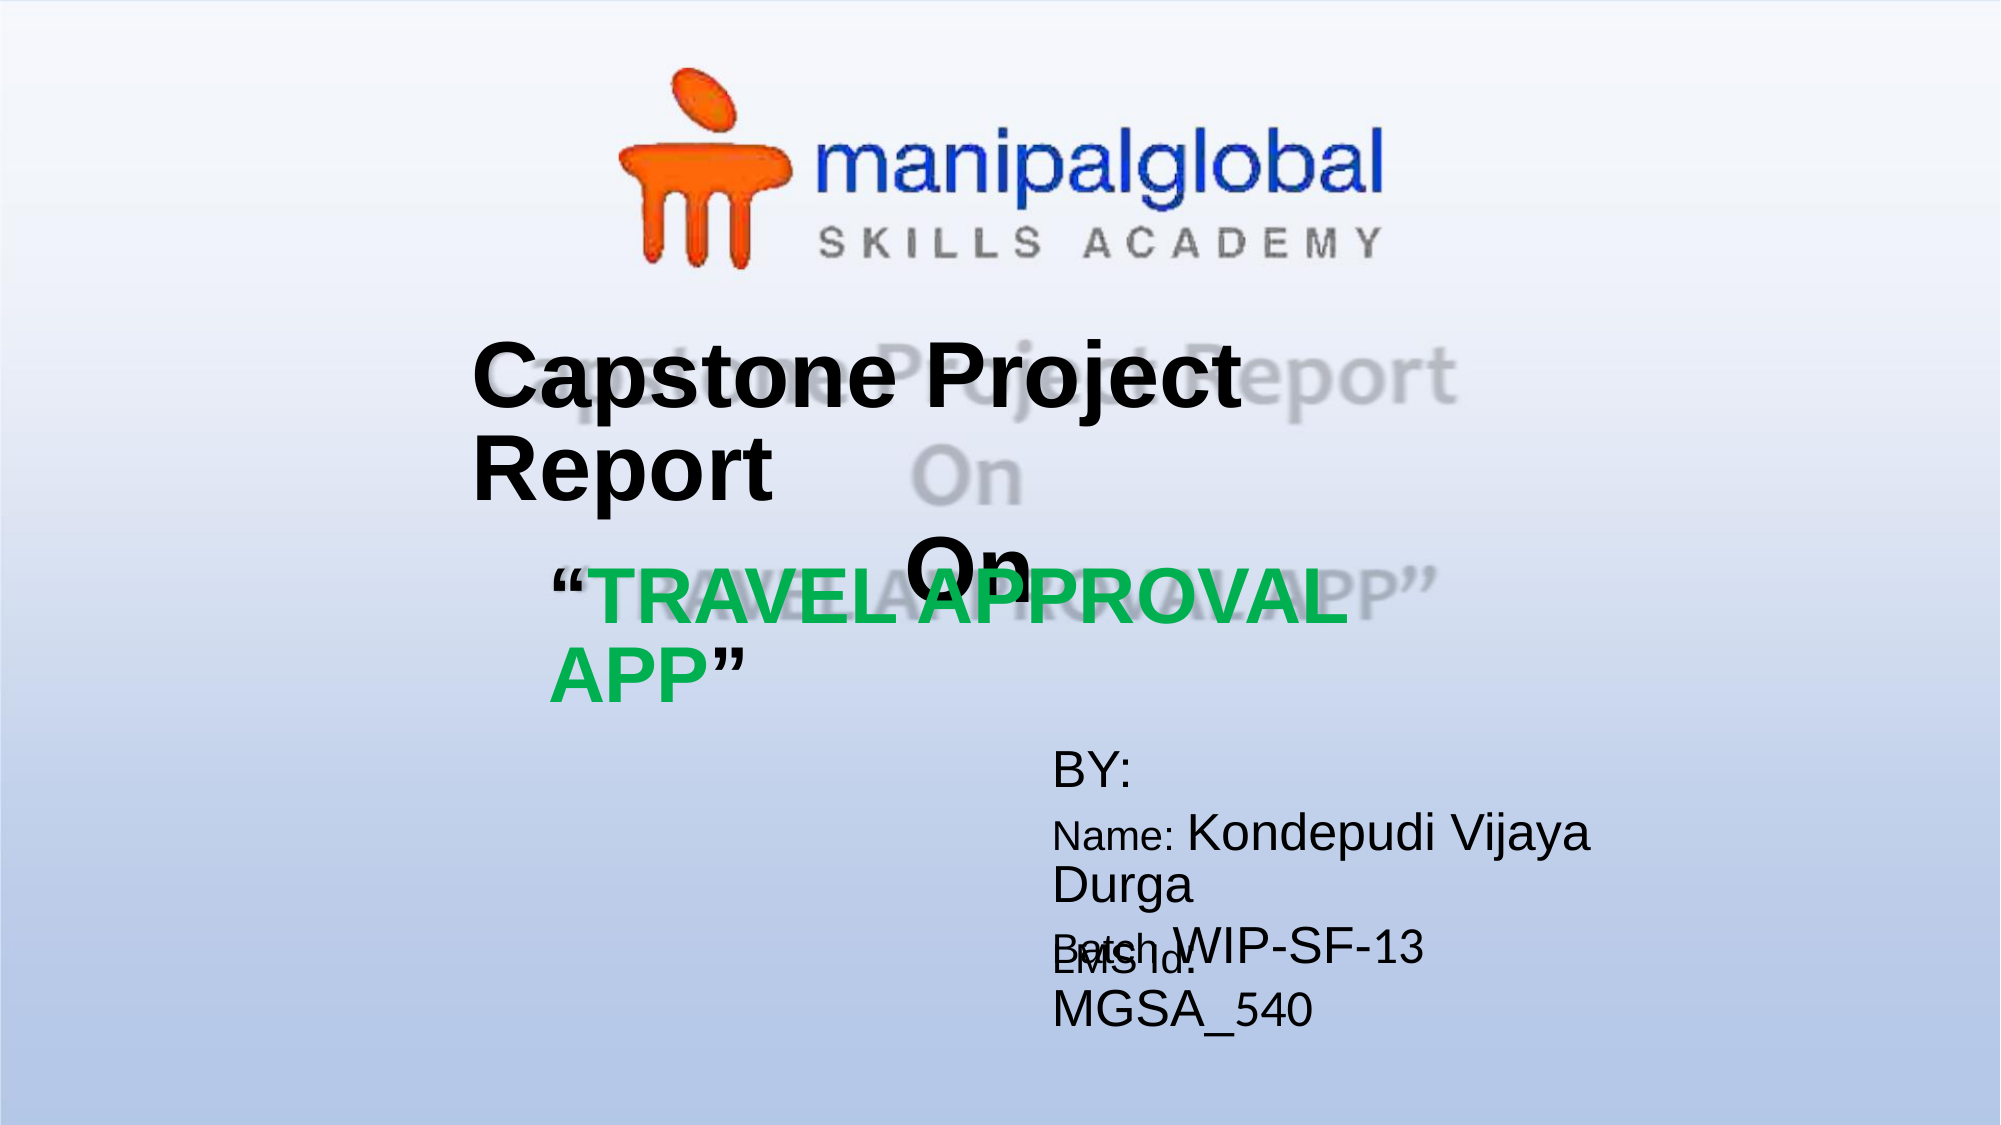

Capstone Project Report
On
“TRAVEL APPROVAL APP”
BY:
Name: Kondepudi Vijaya Durga
Batch WIP-SF-13
LMS Id: MGSA_540